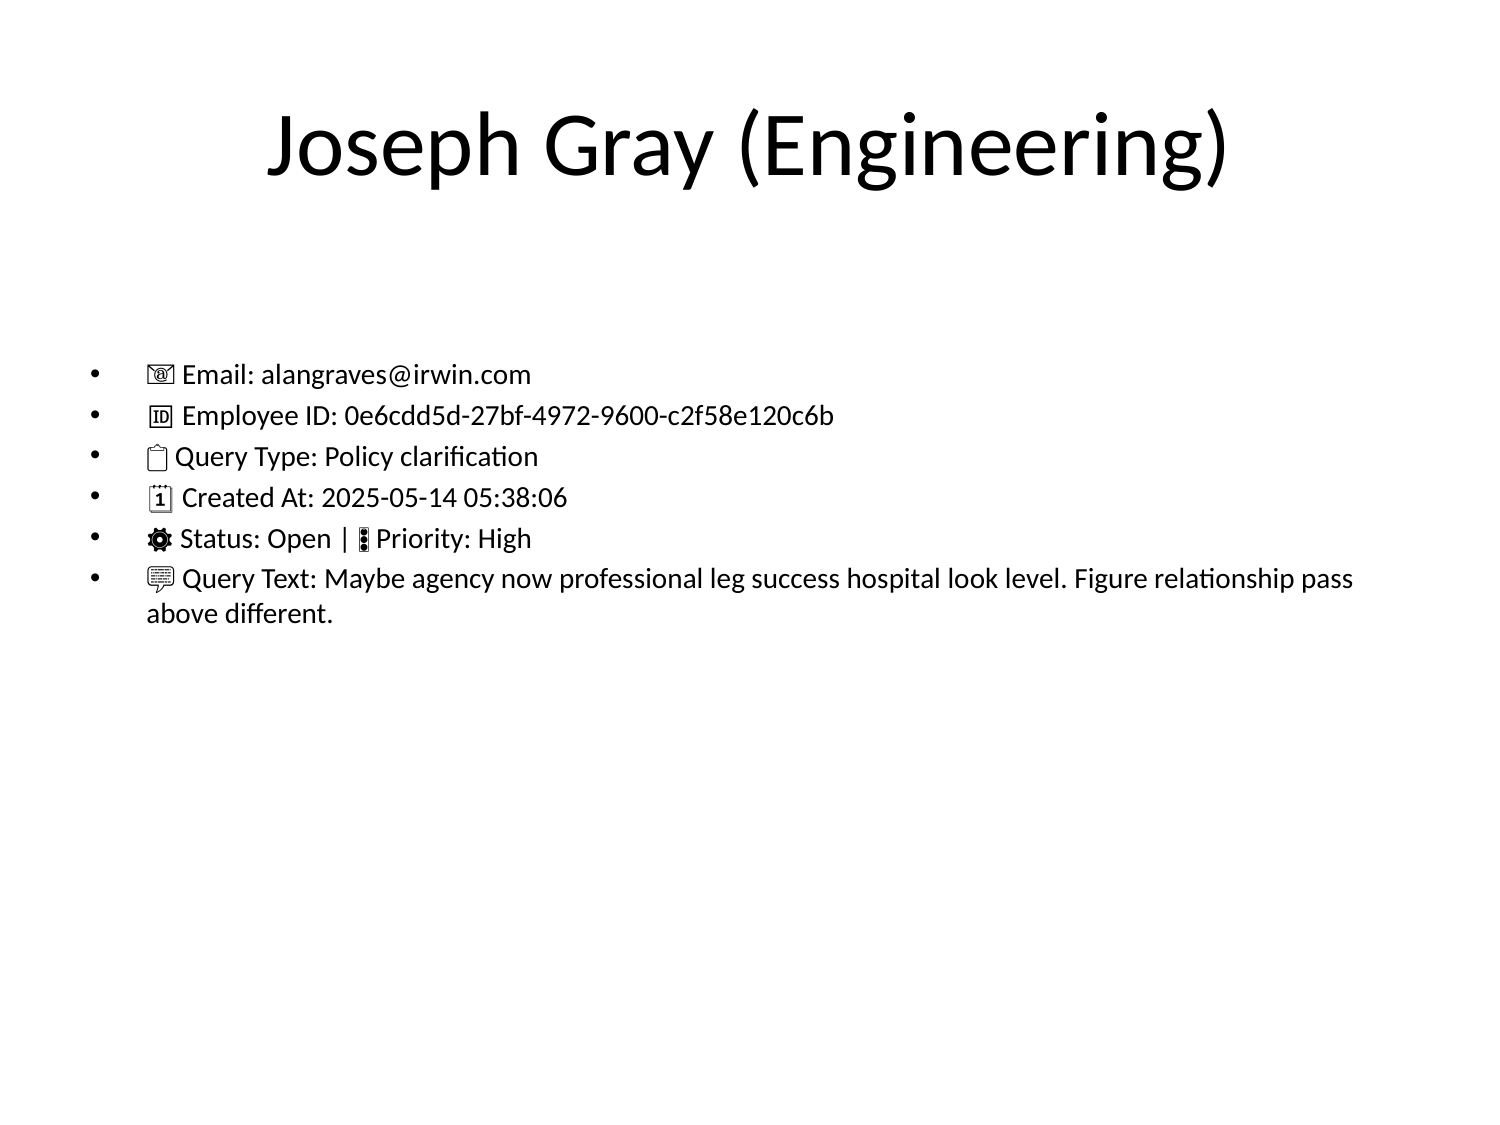

# Joseph Gray (Engineering)

📧 Email: alangraves@irwin.com
🆔 Employee ID: 0e6cdd5d-27bf-4972-9600-c2f58e120c6b
📋 Query Type: Policy clarification
🗓 Created At: 2025-05-14 05:38:06
⚙ Status: Open | 🚦 Priority: High
💬 Query Text: Maybe agency now professional leg success hospital look level. Figure relationship pass above different.